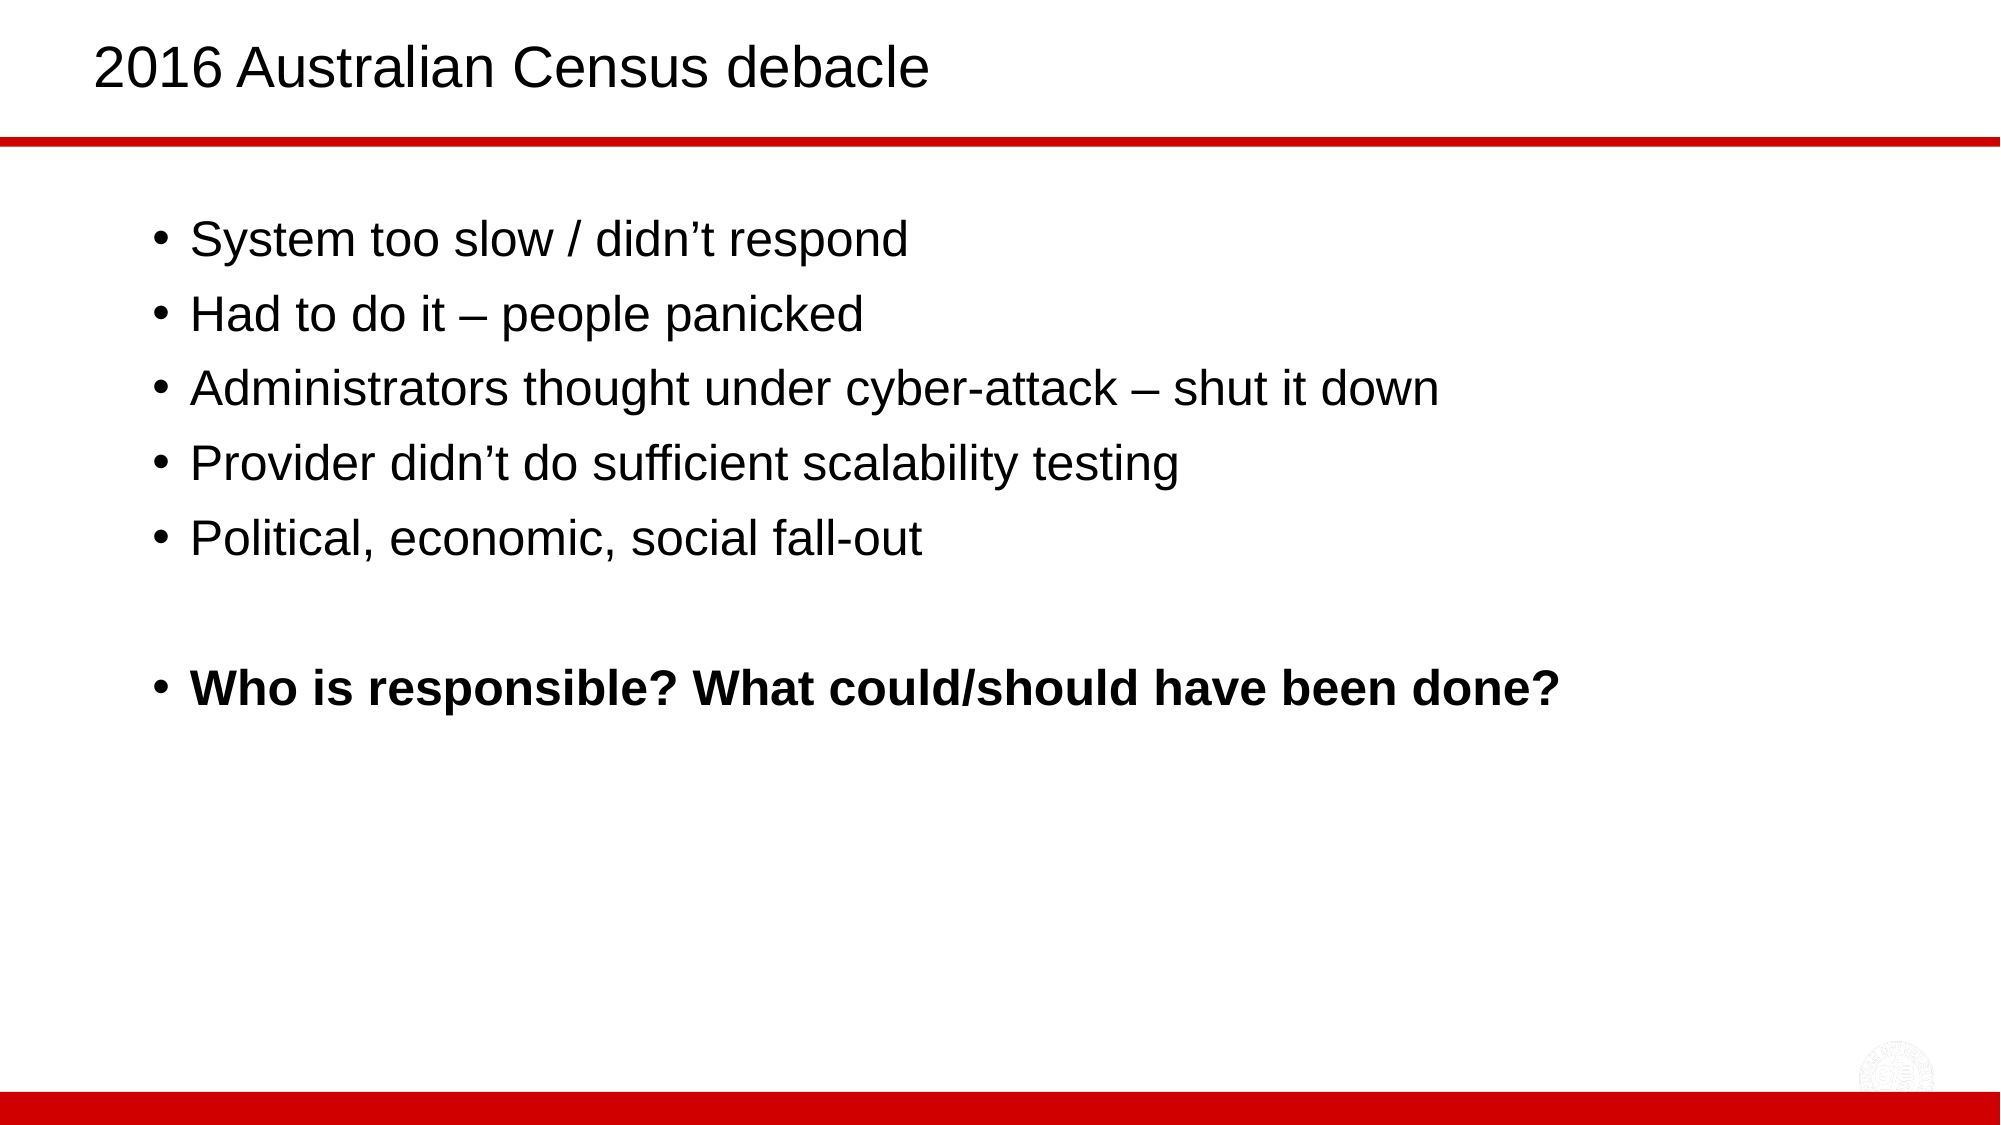

# 2016 Australian Census debacle
System too slow / didn’t respond
Had to do it – people panicked
Administrators thought under cyber-attack – shut it down
Provider didn’t do sufficient scalability testing
Political, economic, social fall-out

Who is responsible? What could/should have been done?